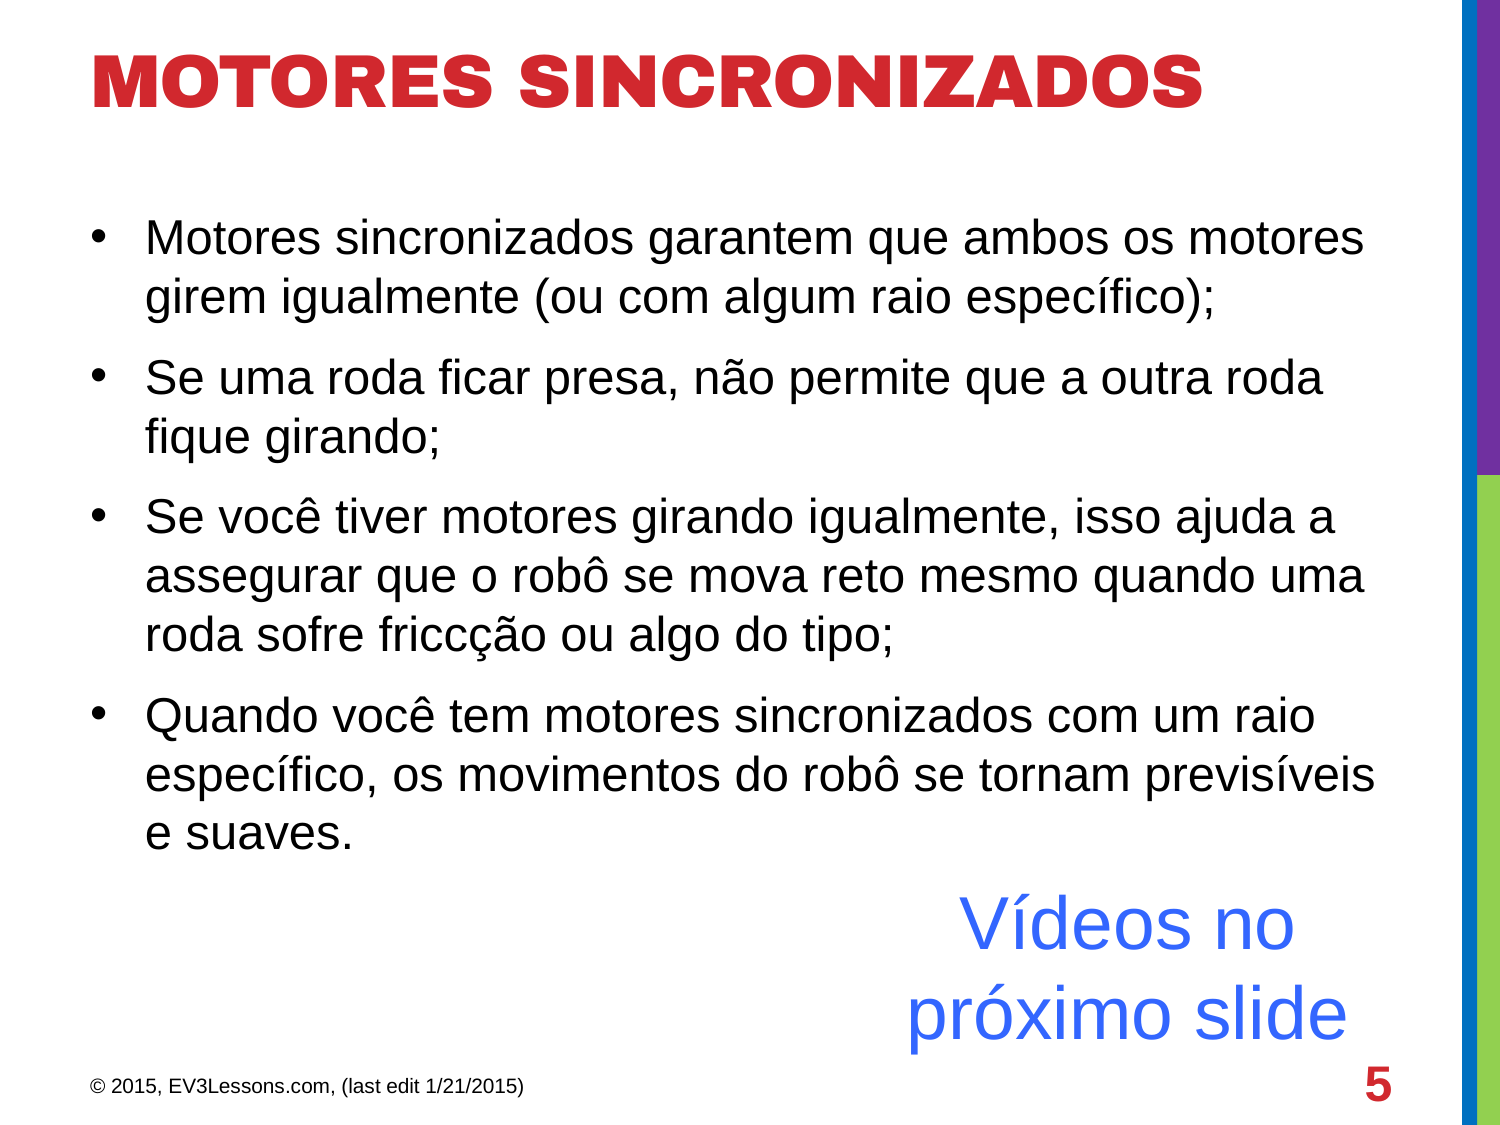

# Motores sincronizados
Motores sincronizados garantem que ambos os motores girem igualmente (ou com algum raio específico);
Se uma roda ficar presa, não permite que a outra roda fique girando;
Se você tiver motores girando igualmente, isso ajuda a assegurar que o robô se mova reto mesmo quando uma roda sofre friccção ou algo do tipo;
Quando você tem motores sincronizados com um raio específico, os movimentos do robô se tornam previsíveis e suaves.

Vídeos no próximo slide
5
© 2015, EV3Lessons.com, (last edit 1/21/2015)